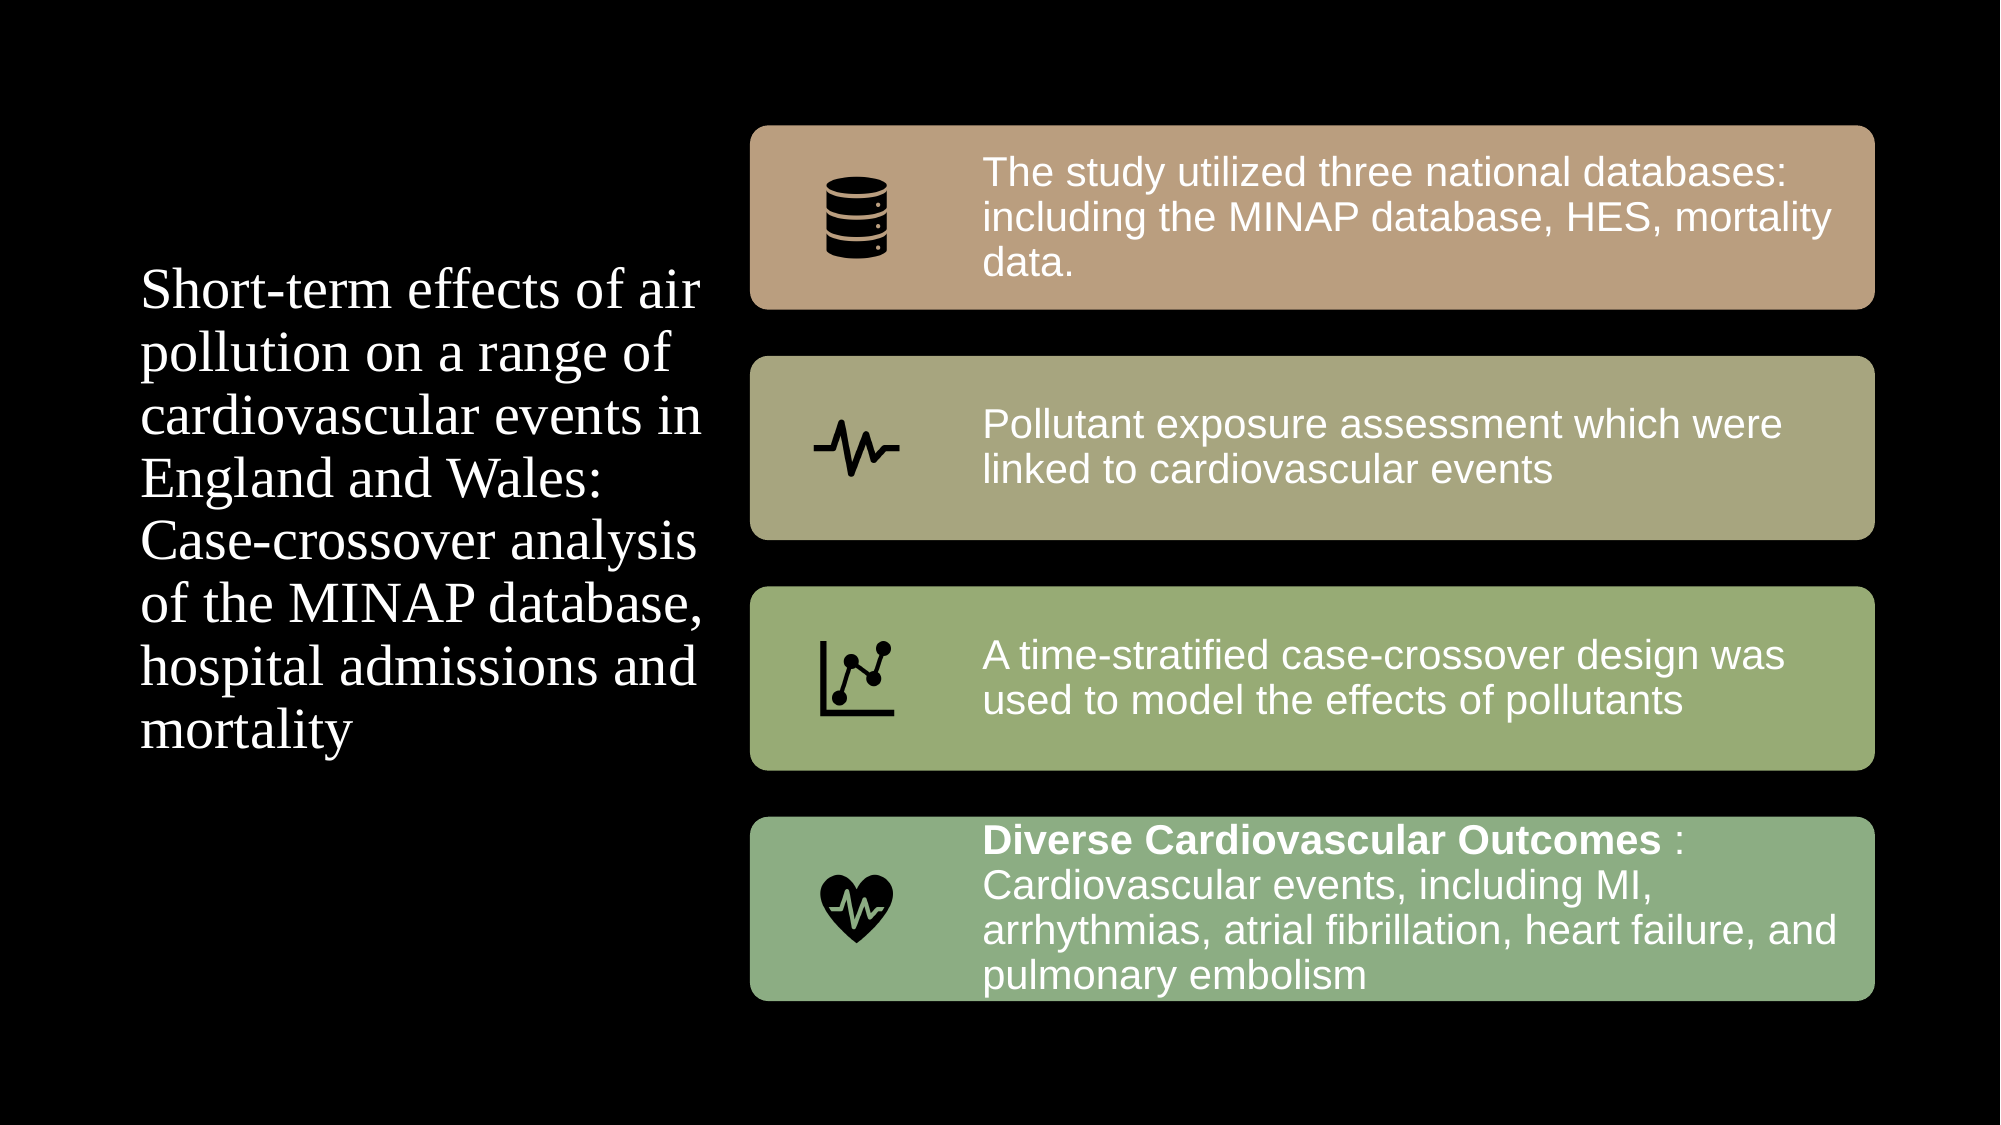

The study utilized three national databases: including the MINAP database, HES, mortality data.
Pollutant exposure assessment which were linked to cardiovascular events
A time-stratified case-crossover design was used to model the effects of pollutants
Diverse Cardiovascular Outcomes : Cardiovascular events, including MI, arrhythmias, atrial fibrillation, heart failure, and pulmonary embolism
# Short-term effects of air pollution on a range of cardiovascular events in England and Wales: Case-crossover analysis of the MINAP database, hospital admissions and mortality